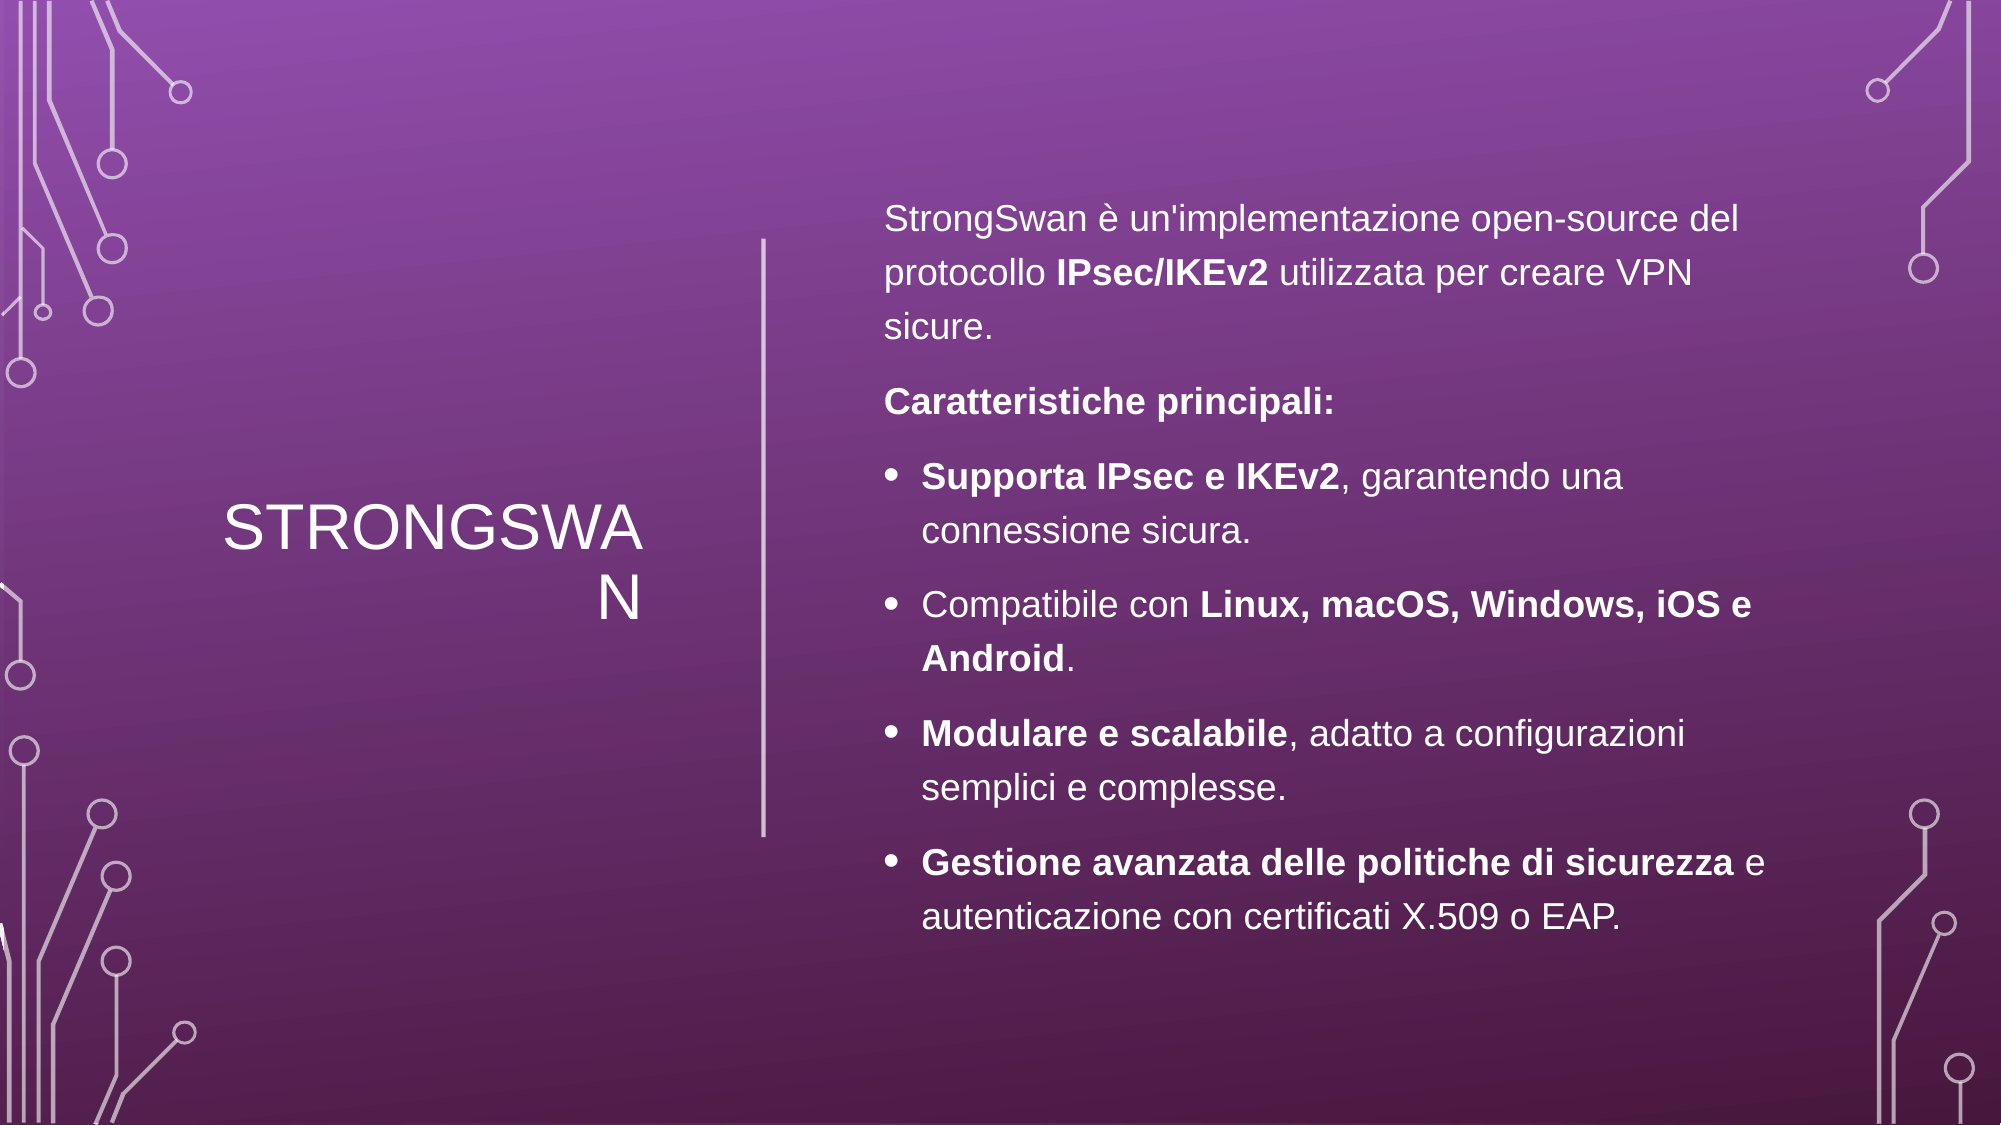

# StrongSWAN
StrongSwan è un'implementazione open-source del protocollo IPsec/IKEv2 utilizzata per creare VPN sicure.
Caratteristiche principali:
Supporta IPsec e IKEv2, garantendo una connessione sicura.
Compatibile con Linux, macOS, Windows, iOS e Android.
Modulare e scalabile, adatto a configurazioni semplici e complesse.
Gestione avanzata delle politiche di sicurezza e autenticazione con certificati X.509 o EAP.